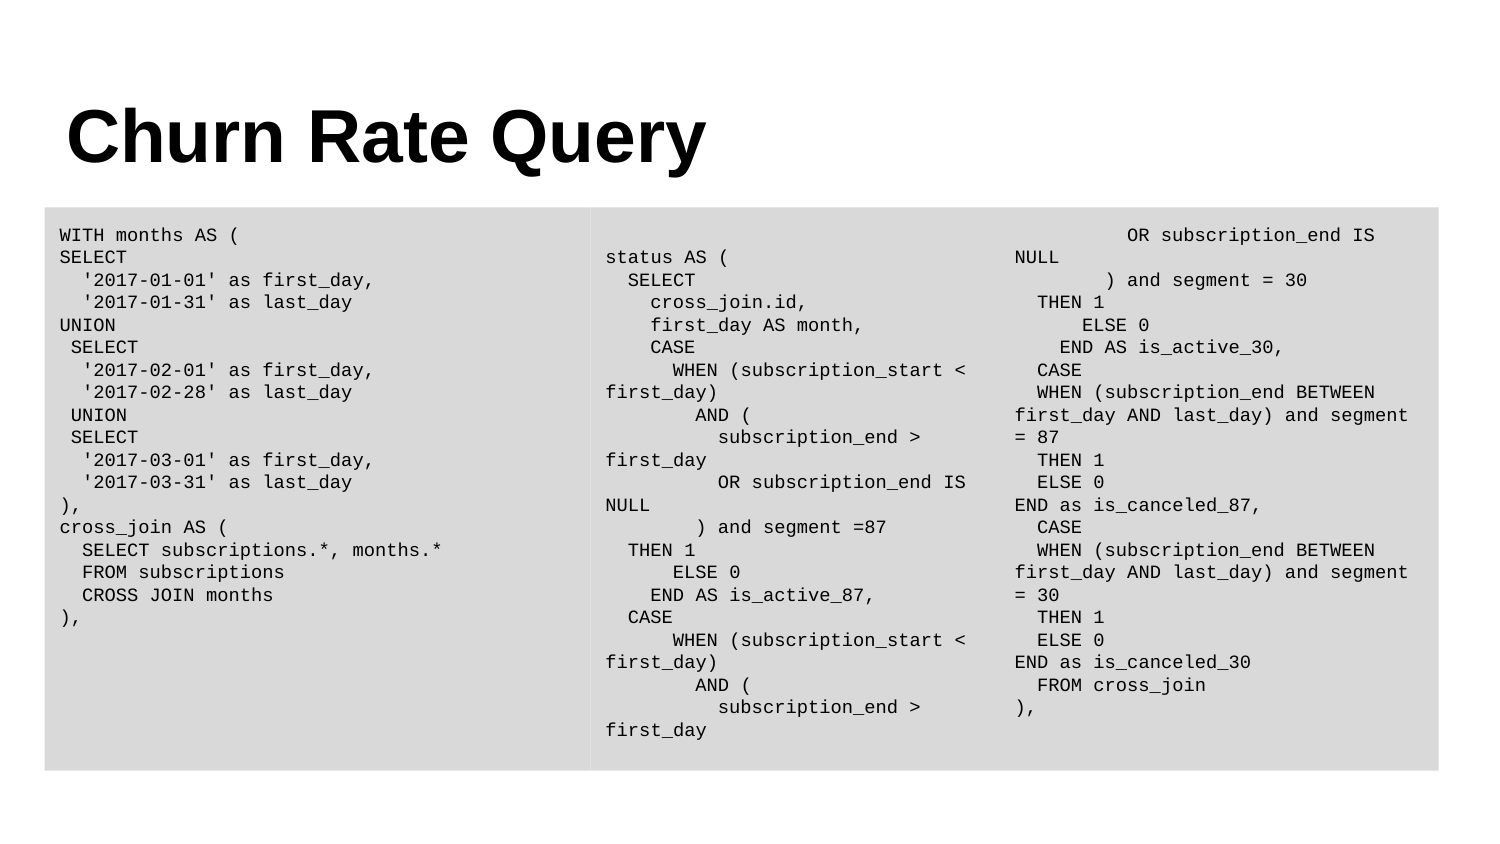

# Churn Rate Query
WITH months AS (
SELECT
  '2017-01-01' as first_day,
  '2017-01-31' as last_day
UNION
 SELECT
  '2017-02-01' as first_day,
  '2017-02-28' as last_day
 UNION
 SELECT
  '2017-03-01' as first_day,
  '2017-03-31' as last_day
),
cross_join AS (
  SELECT subscriptions.*, months.*
  FROM subscriptions
  CROSS JOIN months
),

status AS (
  SELECT
    cross_join.id,
    first_day AS month,
    CASE
      WHEN (subscription_start < first_day)
        AND (
          subscription_end > first_day
          OR subscription_end IS NULL
        ) and segment =87
  THEN 1
      ELSE 0
    END AS is_active_87,
  CASE
      WHEN (subscription_start < first_day)
        AND (
          subscription_end > first_day
          OR subscription_end IS NULL
        ) and segment = 30
  THEN 1
      ELSE 0
    END AS is_active_30,
  CASE
  WHEN (subscription_end BETWEEN first_day AND last_day) and segment = 87
  THEN 1
  ELSE 0
END as is_canceled_87,
  CASE
  WHEN (subscription_end BETWEEN first_day AND last_day) and segment = 30
  THEN 1
  ELSE 0
END as is_canceled_30
  FROM cross_join
),